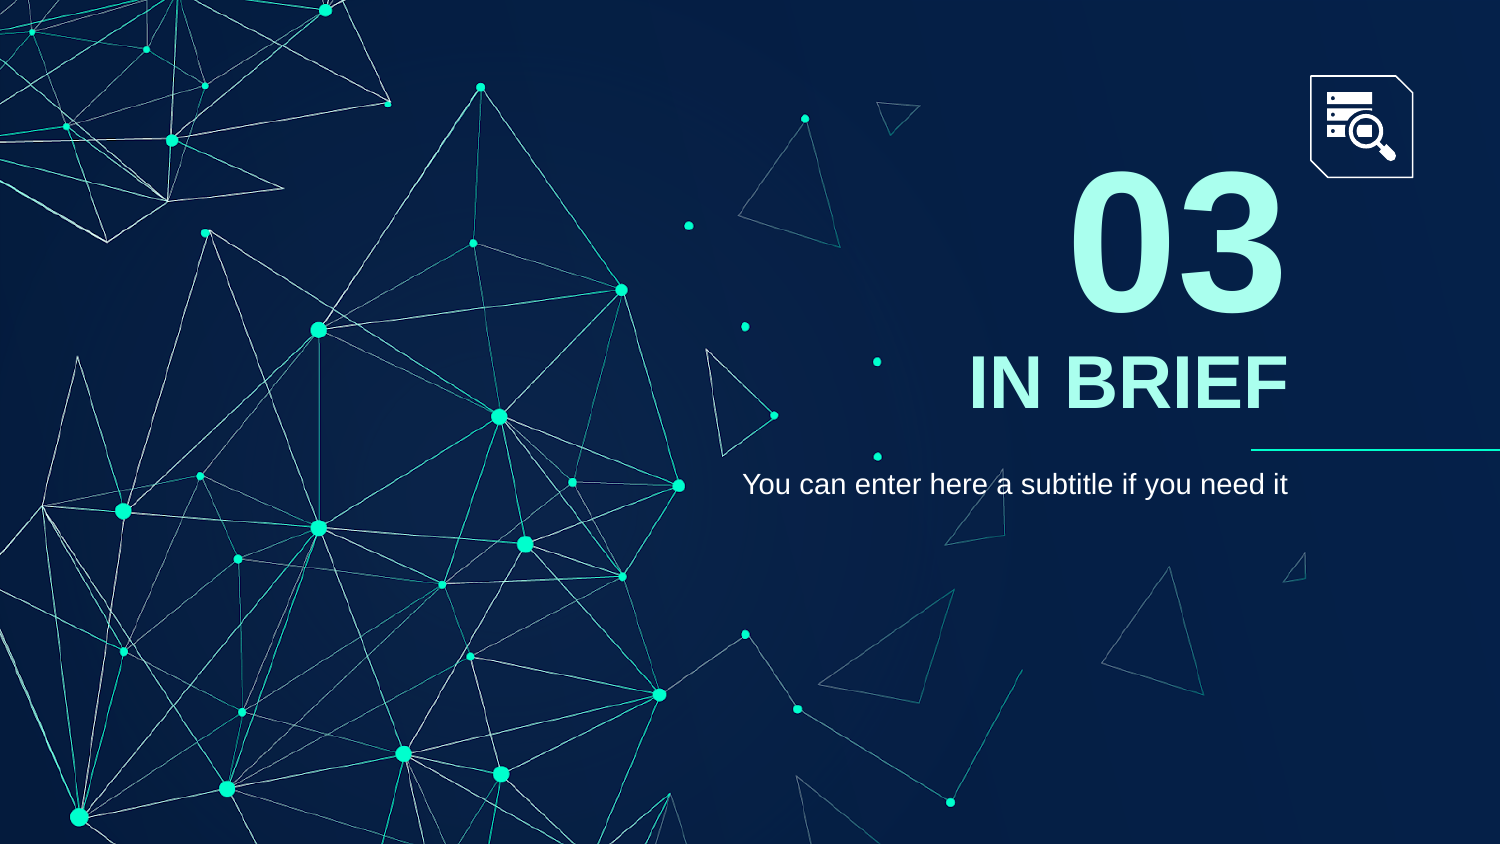

03
# IN BRIEF
You can enter here a subtitle if you need it